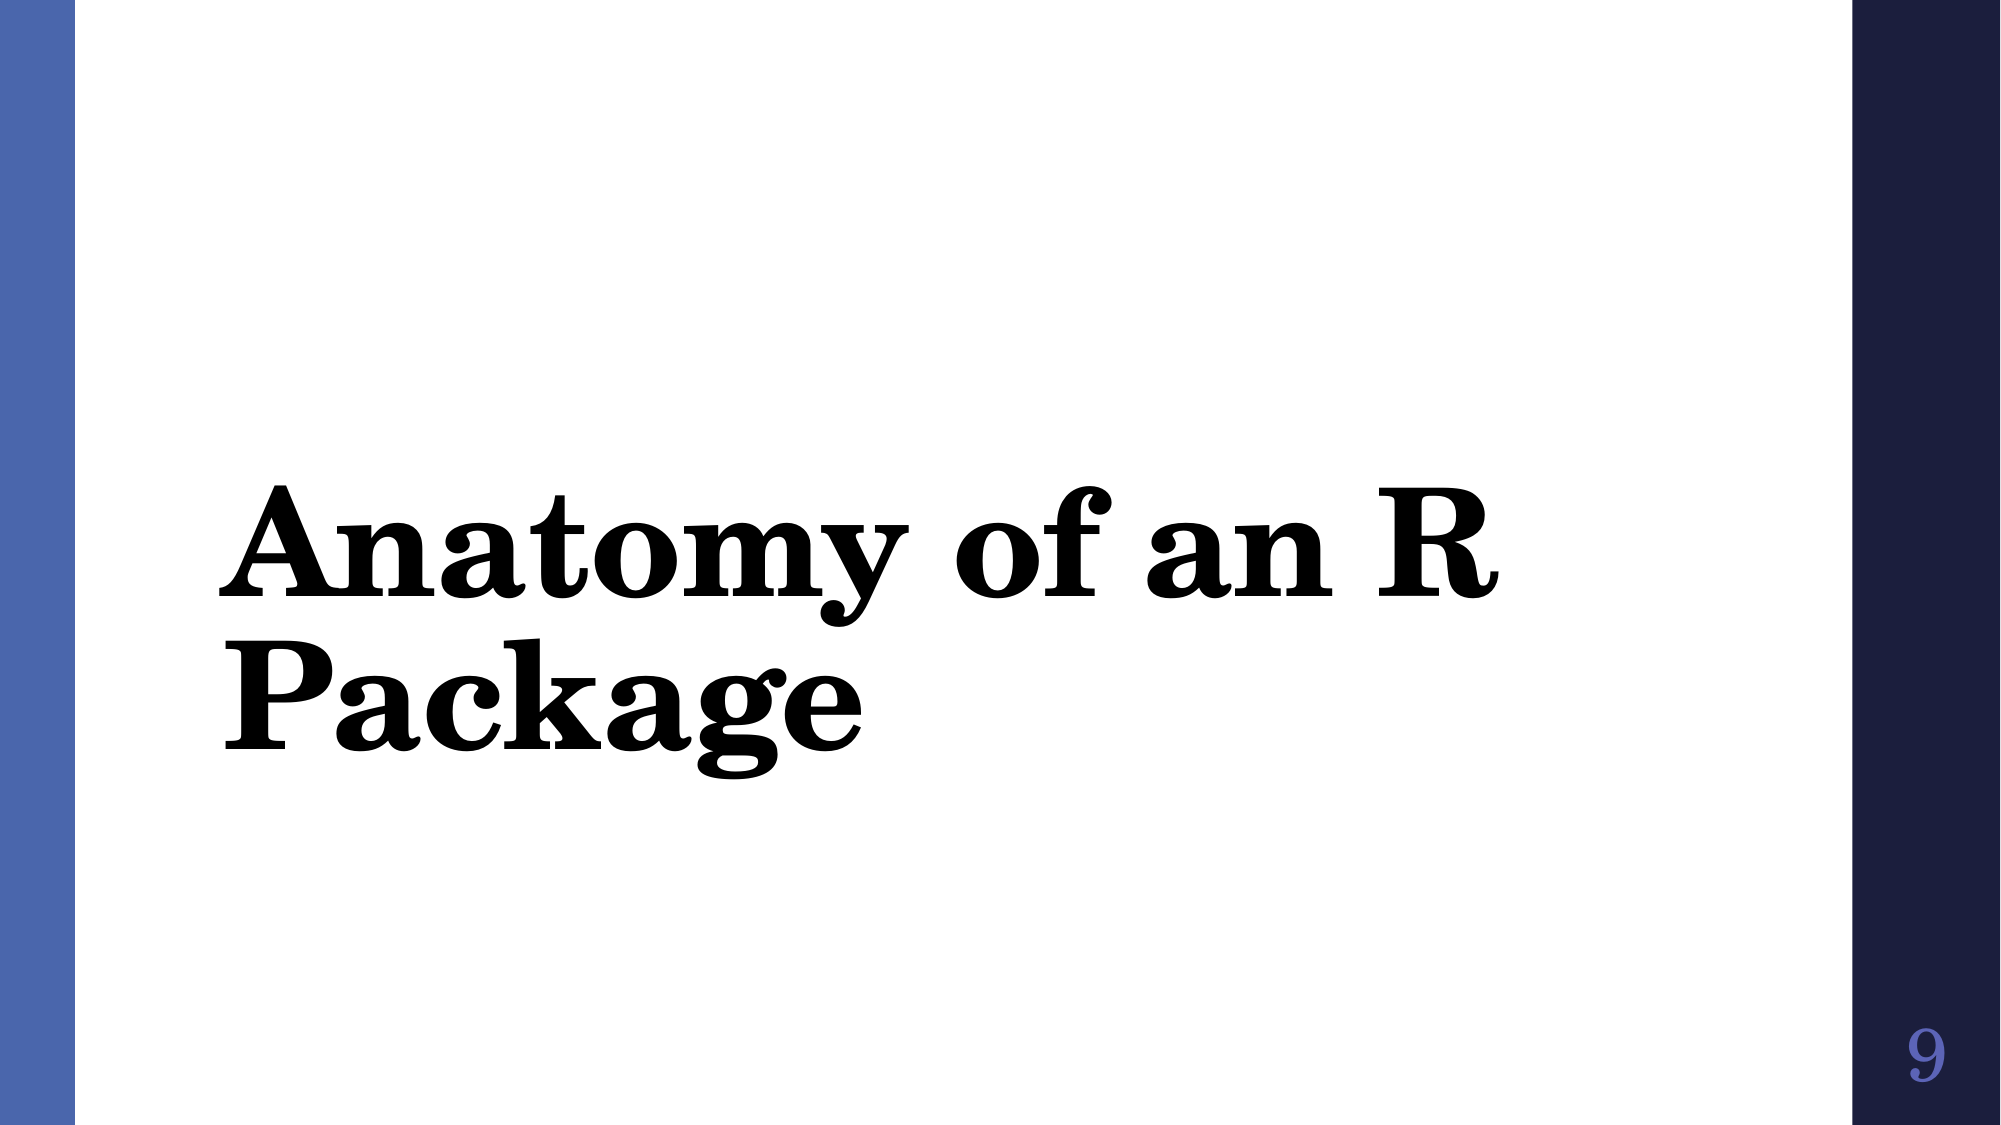

# Anatomy of an R Package

9